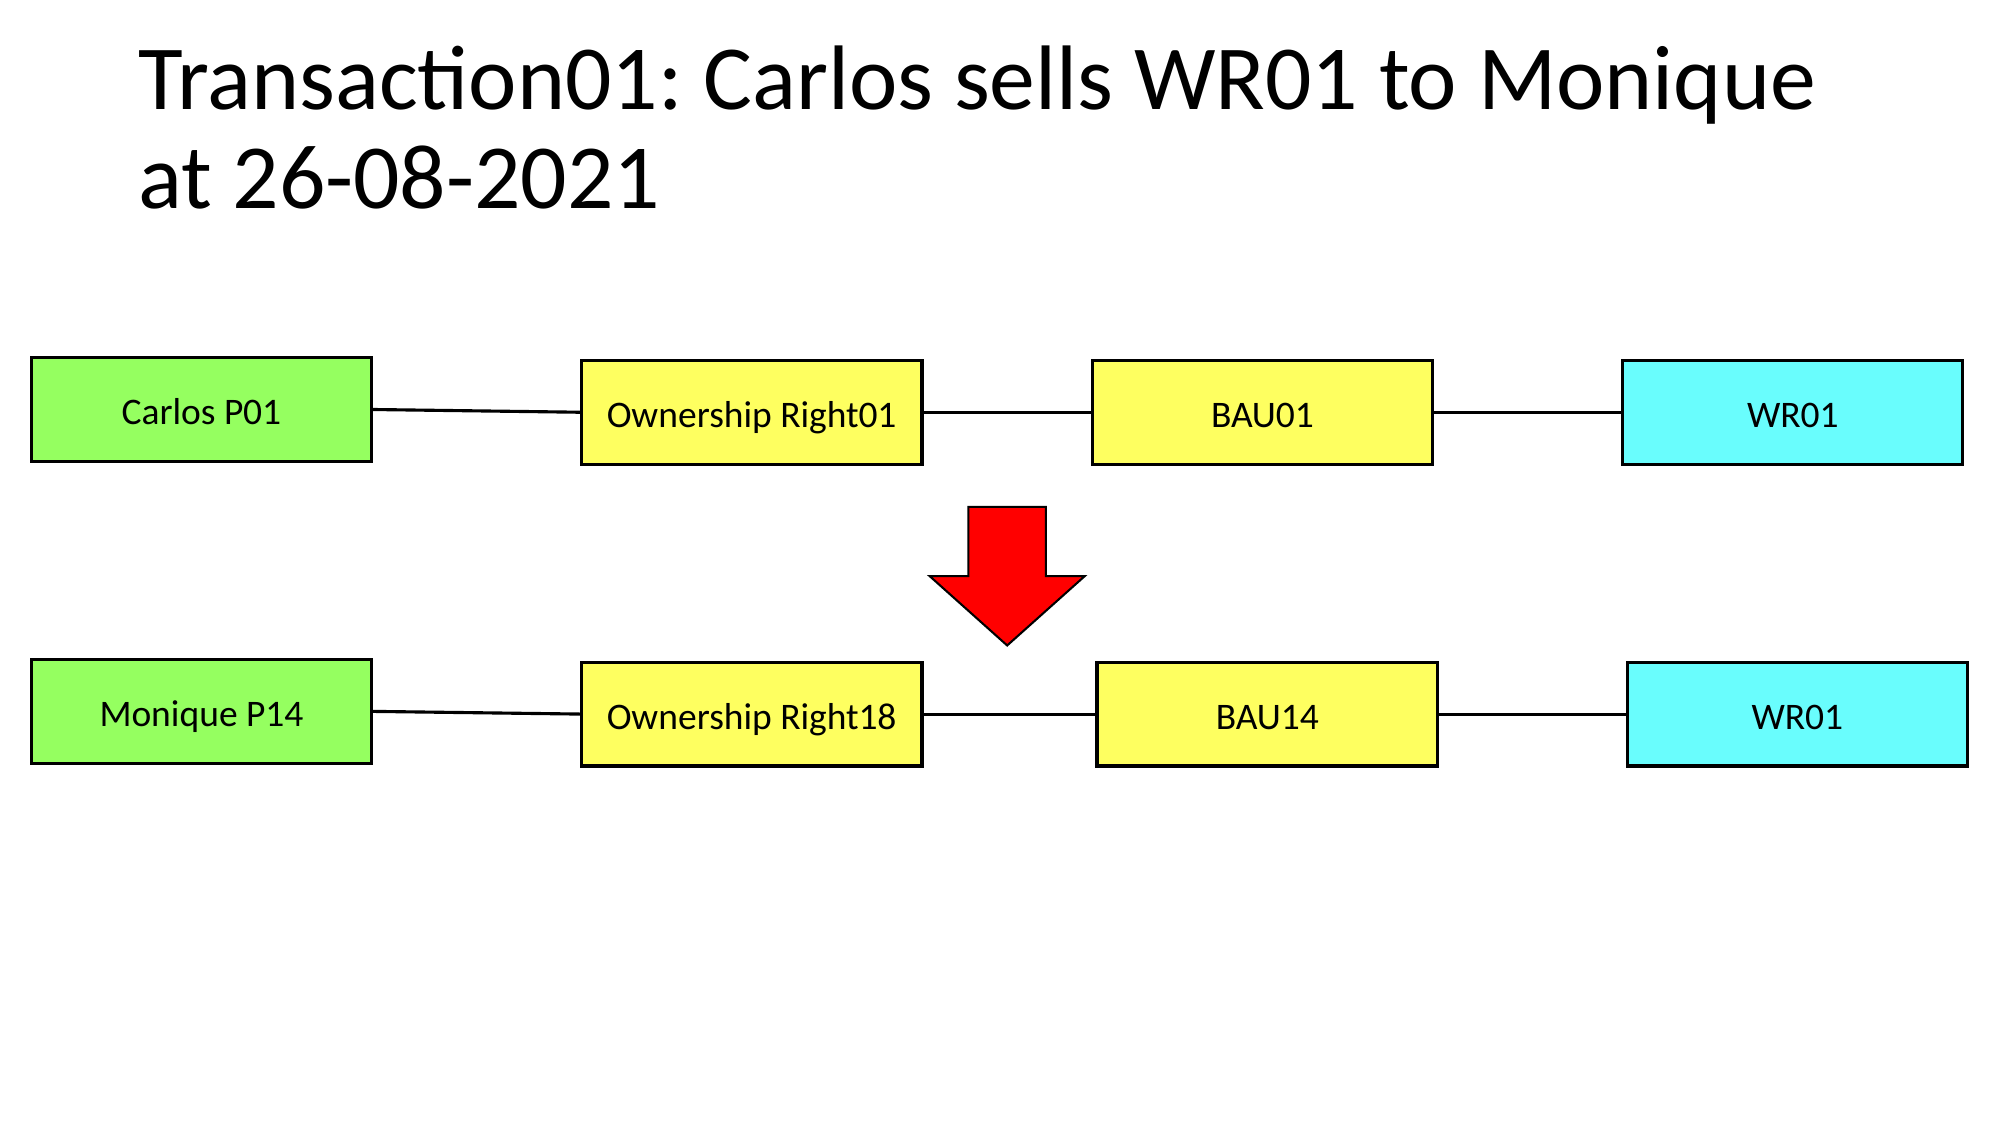

Transaction01: Carlos sells WR01 to Monique at 26-08-2021
Carlos P01
Ownership Right01
BAU01
WR01

Monique P14
Ownership Right18
BAU14
WR01